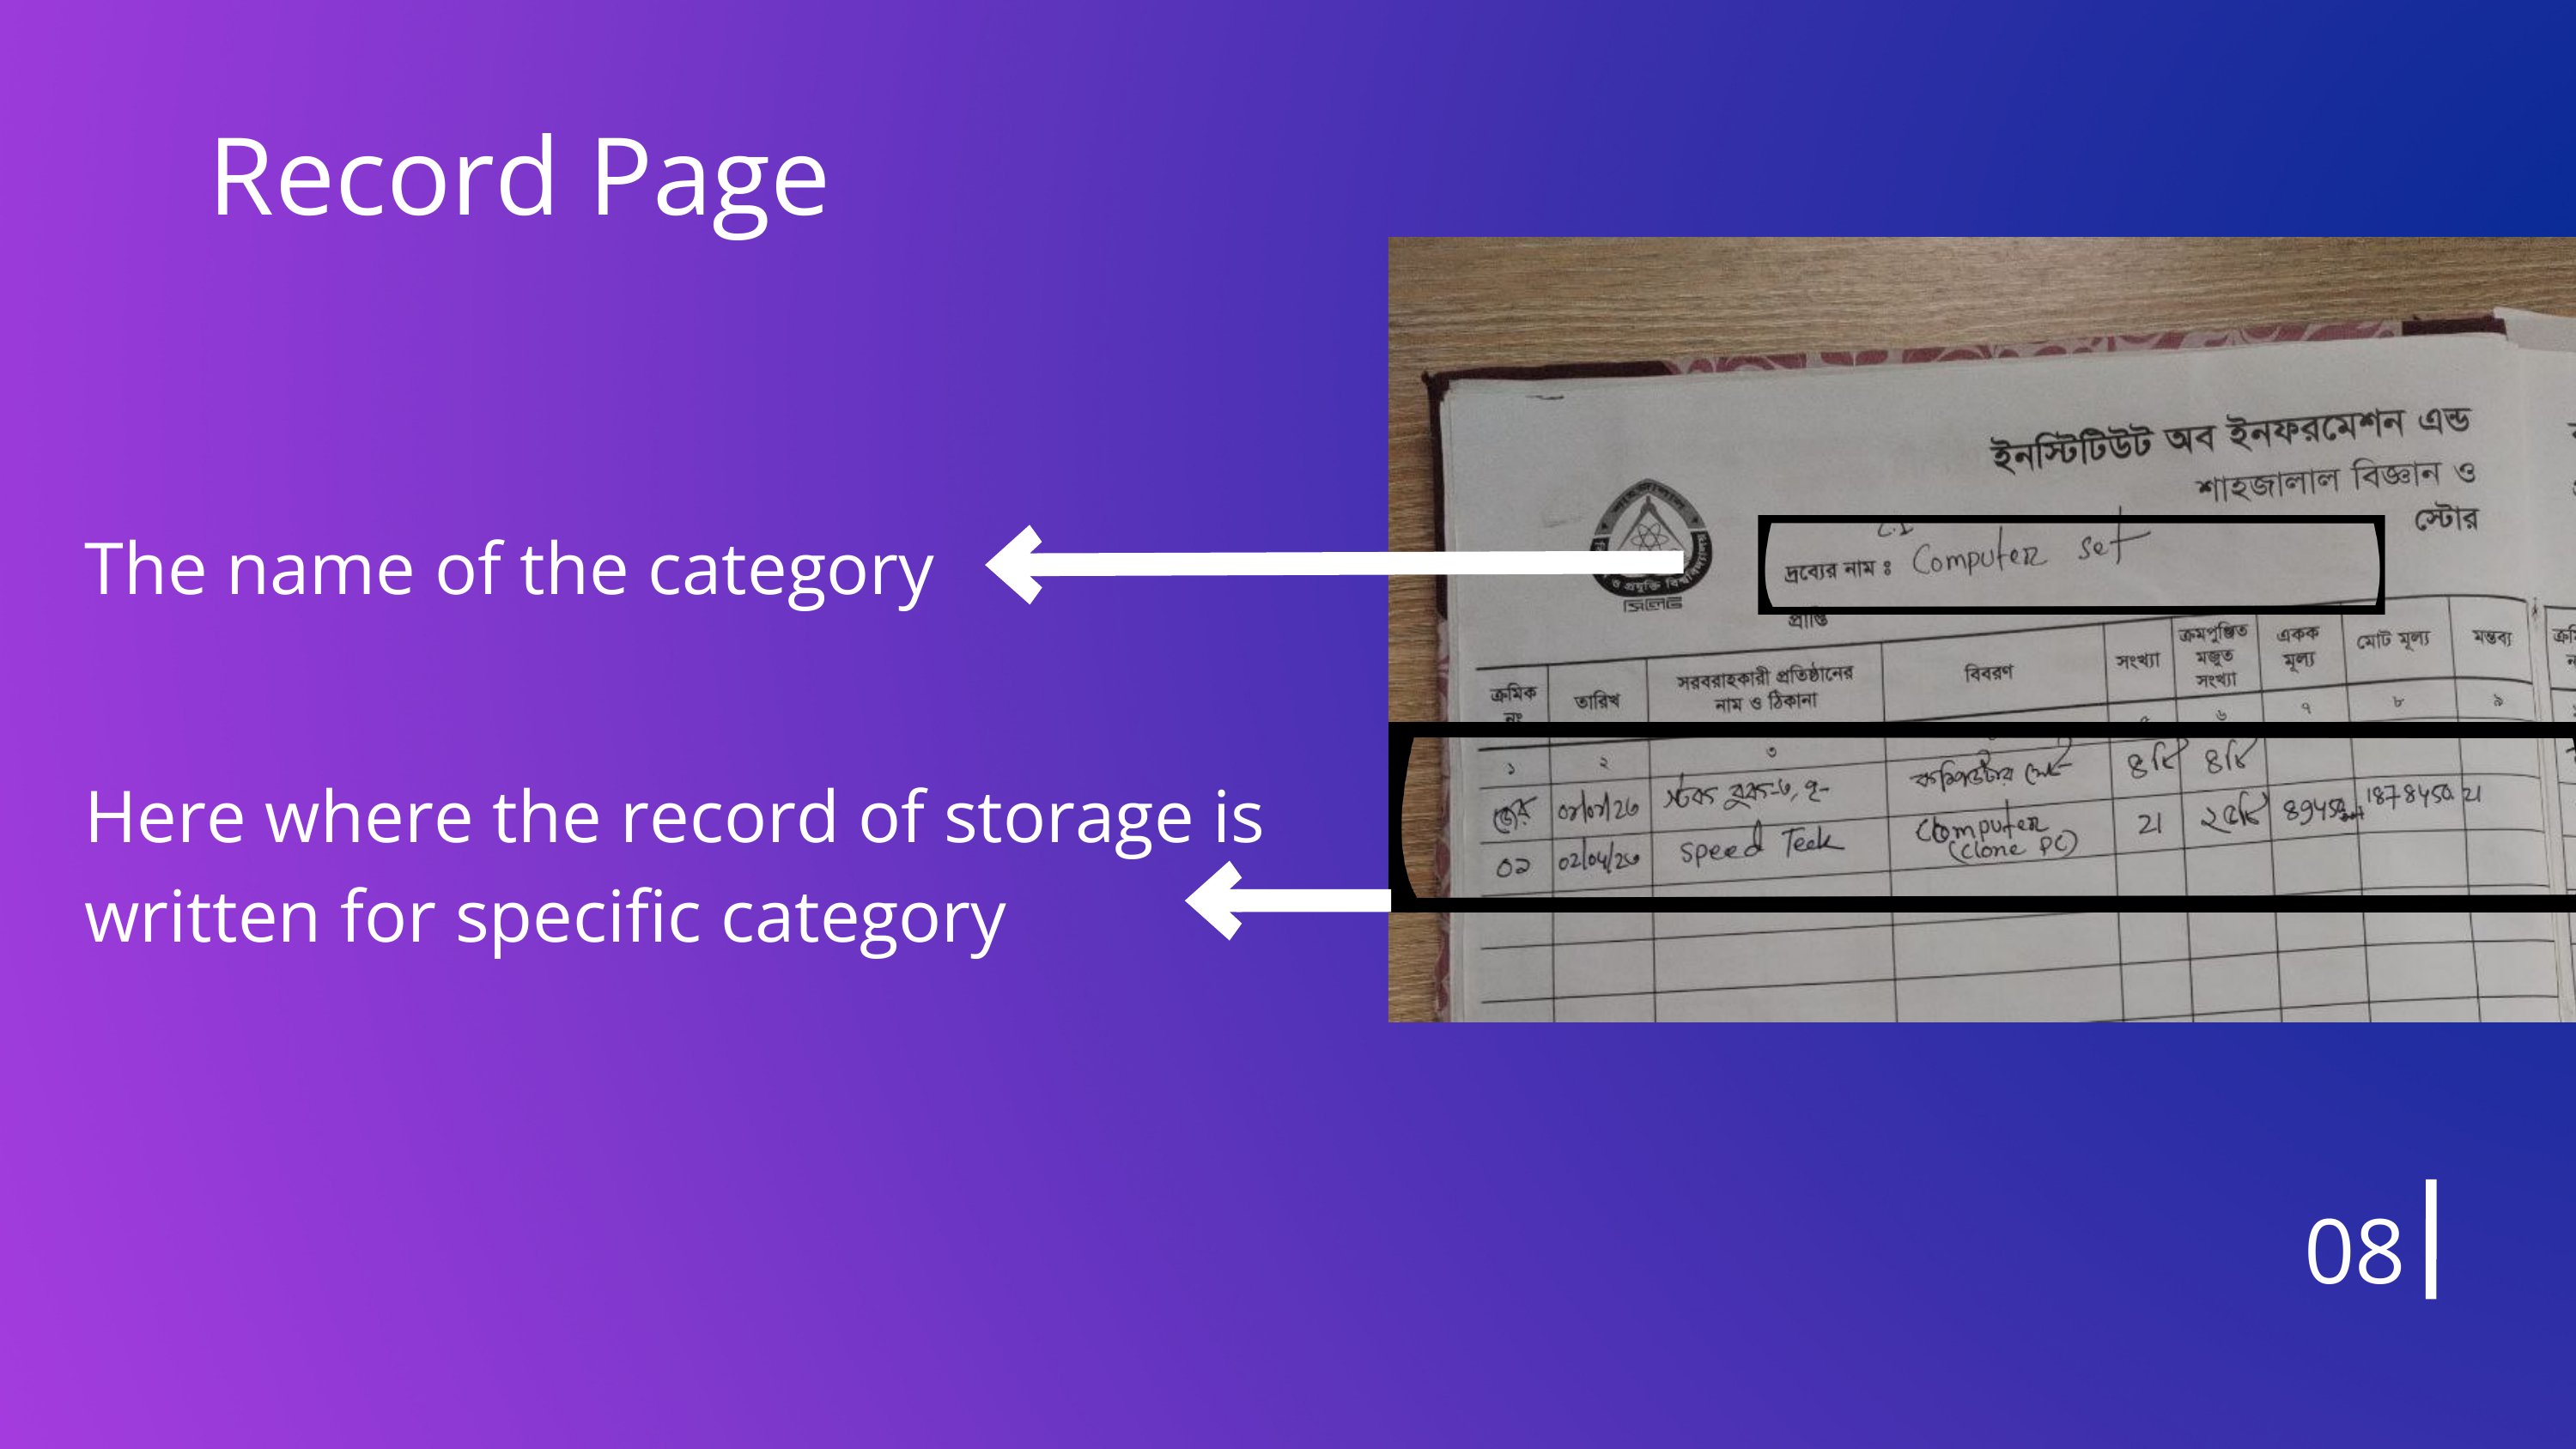

Record Page

The name of the category

Here where the record of storage is
written for specific category

08